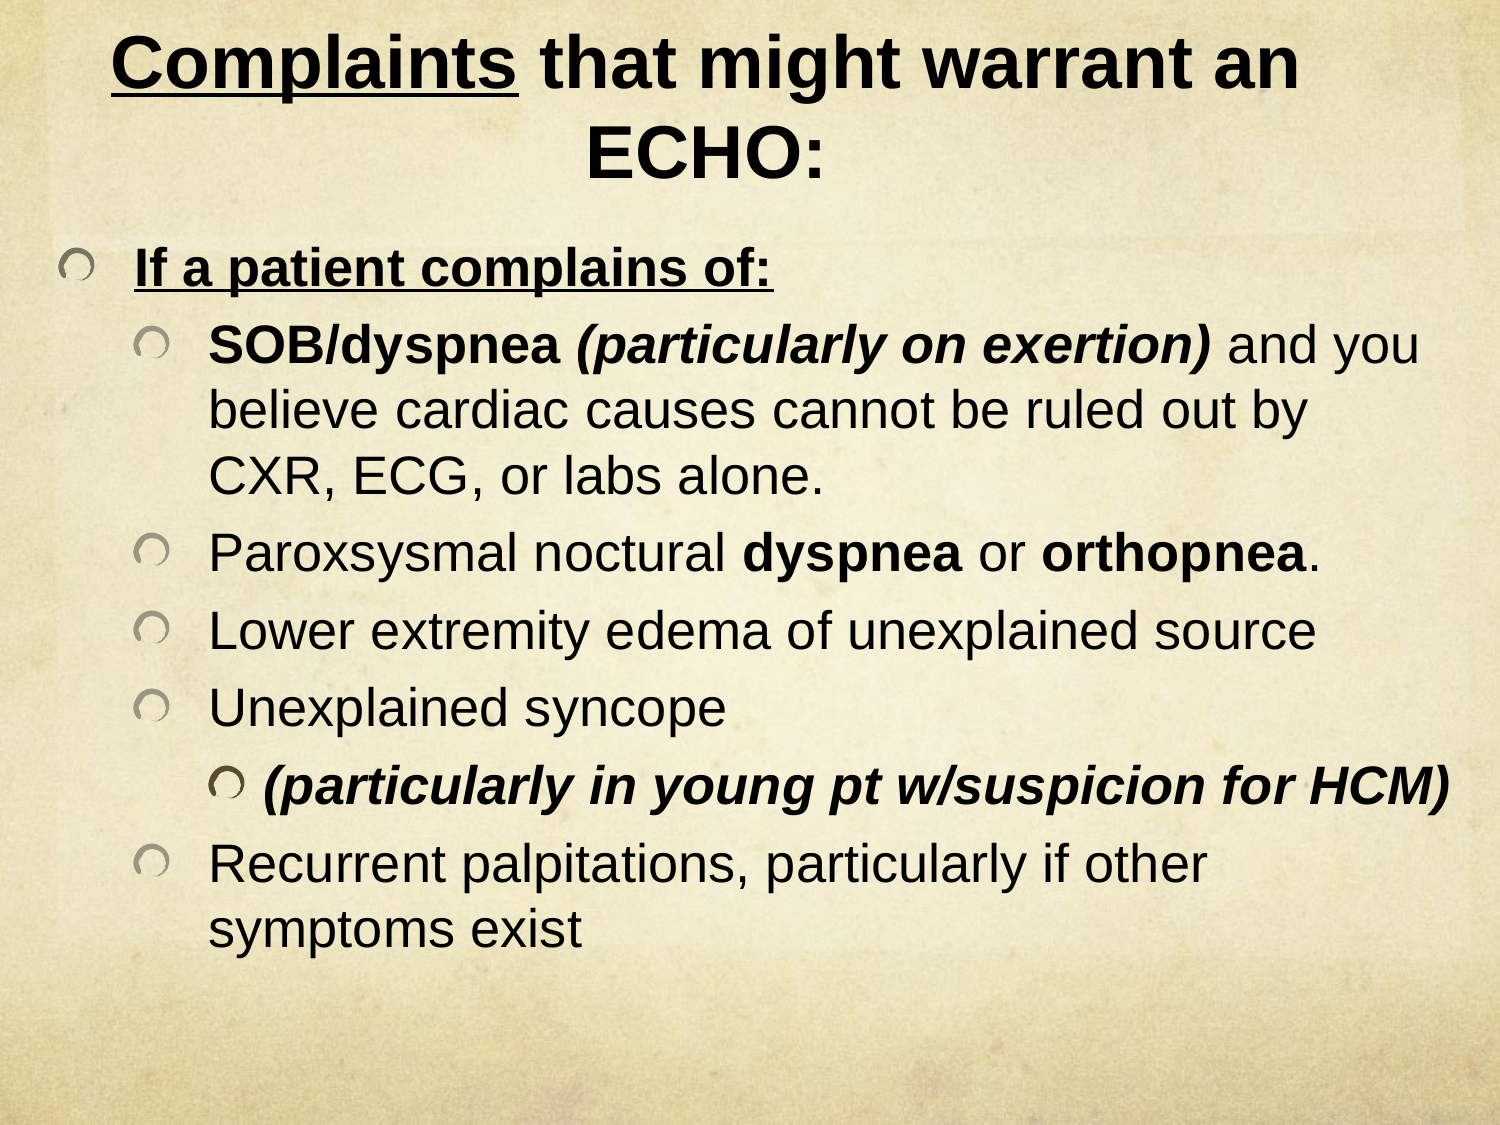

# Complaints that might warrant an ECHO:
If a patient complains of:
SOB/dyspnea (particularly on exertion) and you believe cardiac causes cannot be ruled out by CXR, ECG, or labs alone.
Paroxsysmal noctural dyspnea or orthopnea.
Lower extremity edema of unexplained source
Unexplained syncope
(particularly in young pt w/suspicion for HCM)
Recurrent palpitations, particularly if other symptoms exist